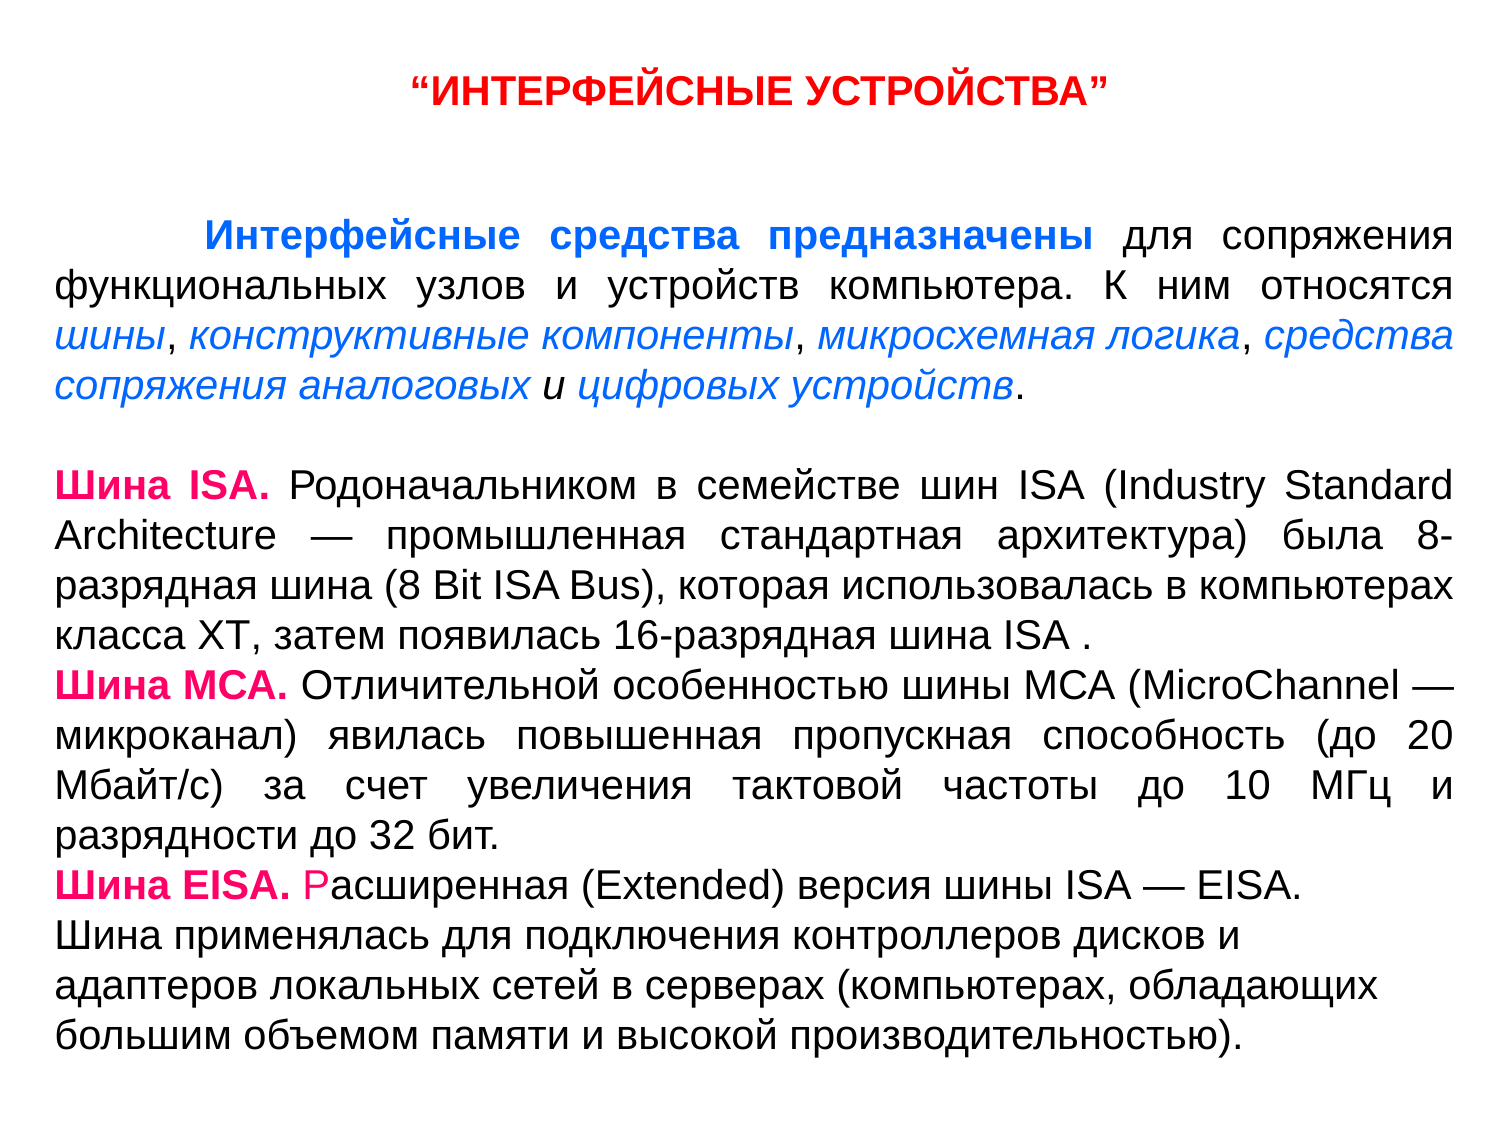

“ИНТЕРФЕЙСНЫЕ УСТРОЙСТВА”
	Интерфейсные средства предназначены для сопряжения функциональных узлов и устройств компьютера. К ним относятся шины, конструктивные компоненты, микросхемная логика, средства сопряжения аналоговых и цифровых устройств.

Шина ISA. Родоначальником в семействе шин ISA (Industry Standard Architecture — промышленная стандартная архитектура) была 8-разрядная шина (8 Bit ISA Bus), которая использовалась в компьютерах класса XT, затем появилась 16-разрядная шина ISA .
Шина МСА. Отличительной особенностью шины МСА (MicroChannel — микроканал) явилась повышенная пропускная способность (до 20 Мбайт/с) за счет увеличения тактовой частоты до 10 МГц и разрядности до 32 бит.
Шина EISA. Расширенная (Extended) версия шины ISA — EISA.
Шина применялась для подключения контроллеров дисков и адаптеров локальных сетей в серверах (компьютерах, обладающих большим объемом памяти и высокой производительностью).